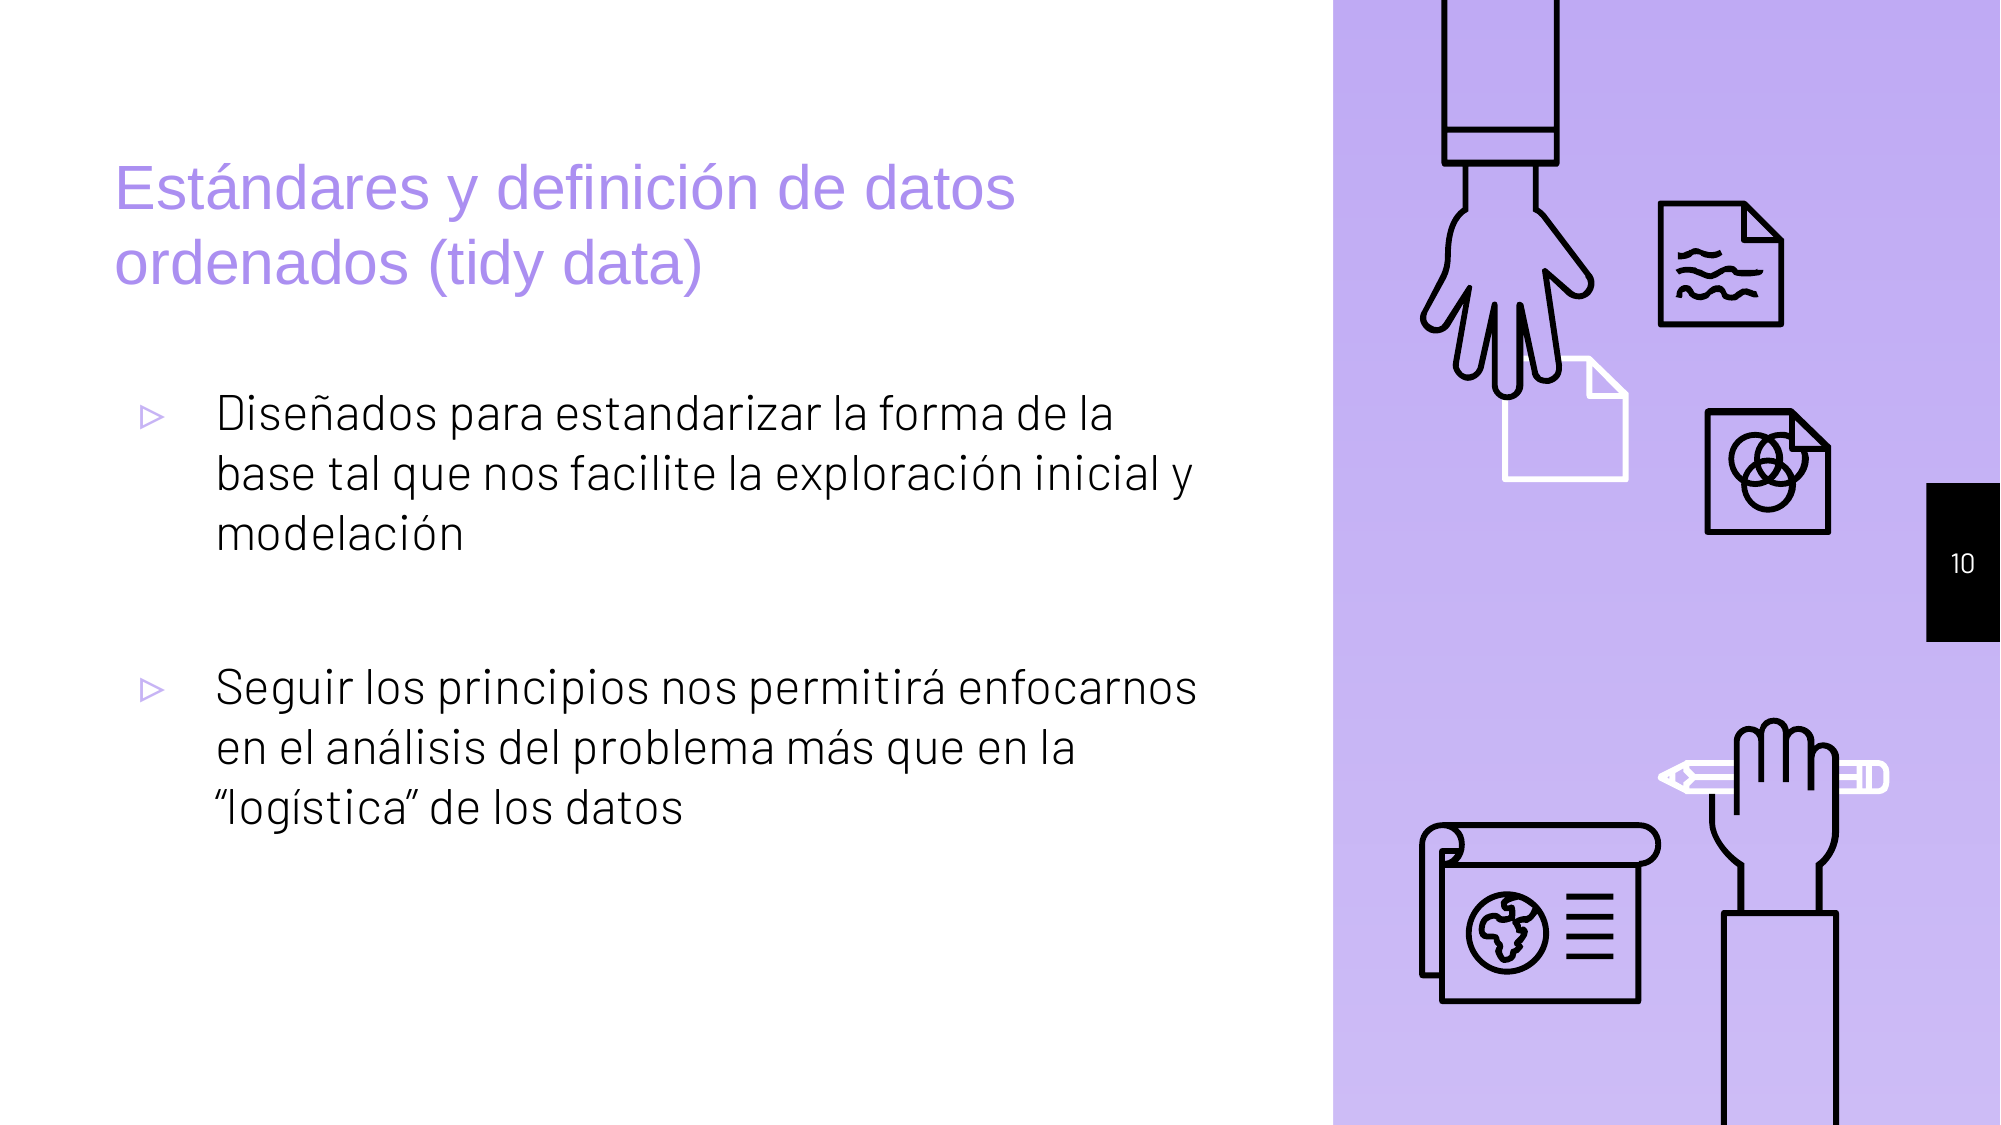

# Estándares y definición de datos ordenados (tidy data)
Diseñados para estandarizar la forma de la base tal que nos facilite la exploración inicial y modelación

Seguir los principios nos permitirá enfocarnos en el análisis del problema más que en la “logística” de los datos
10